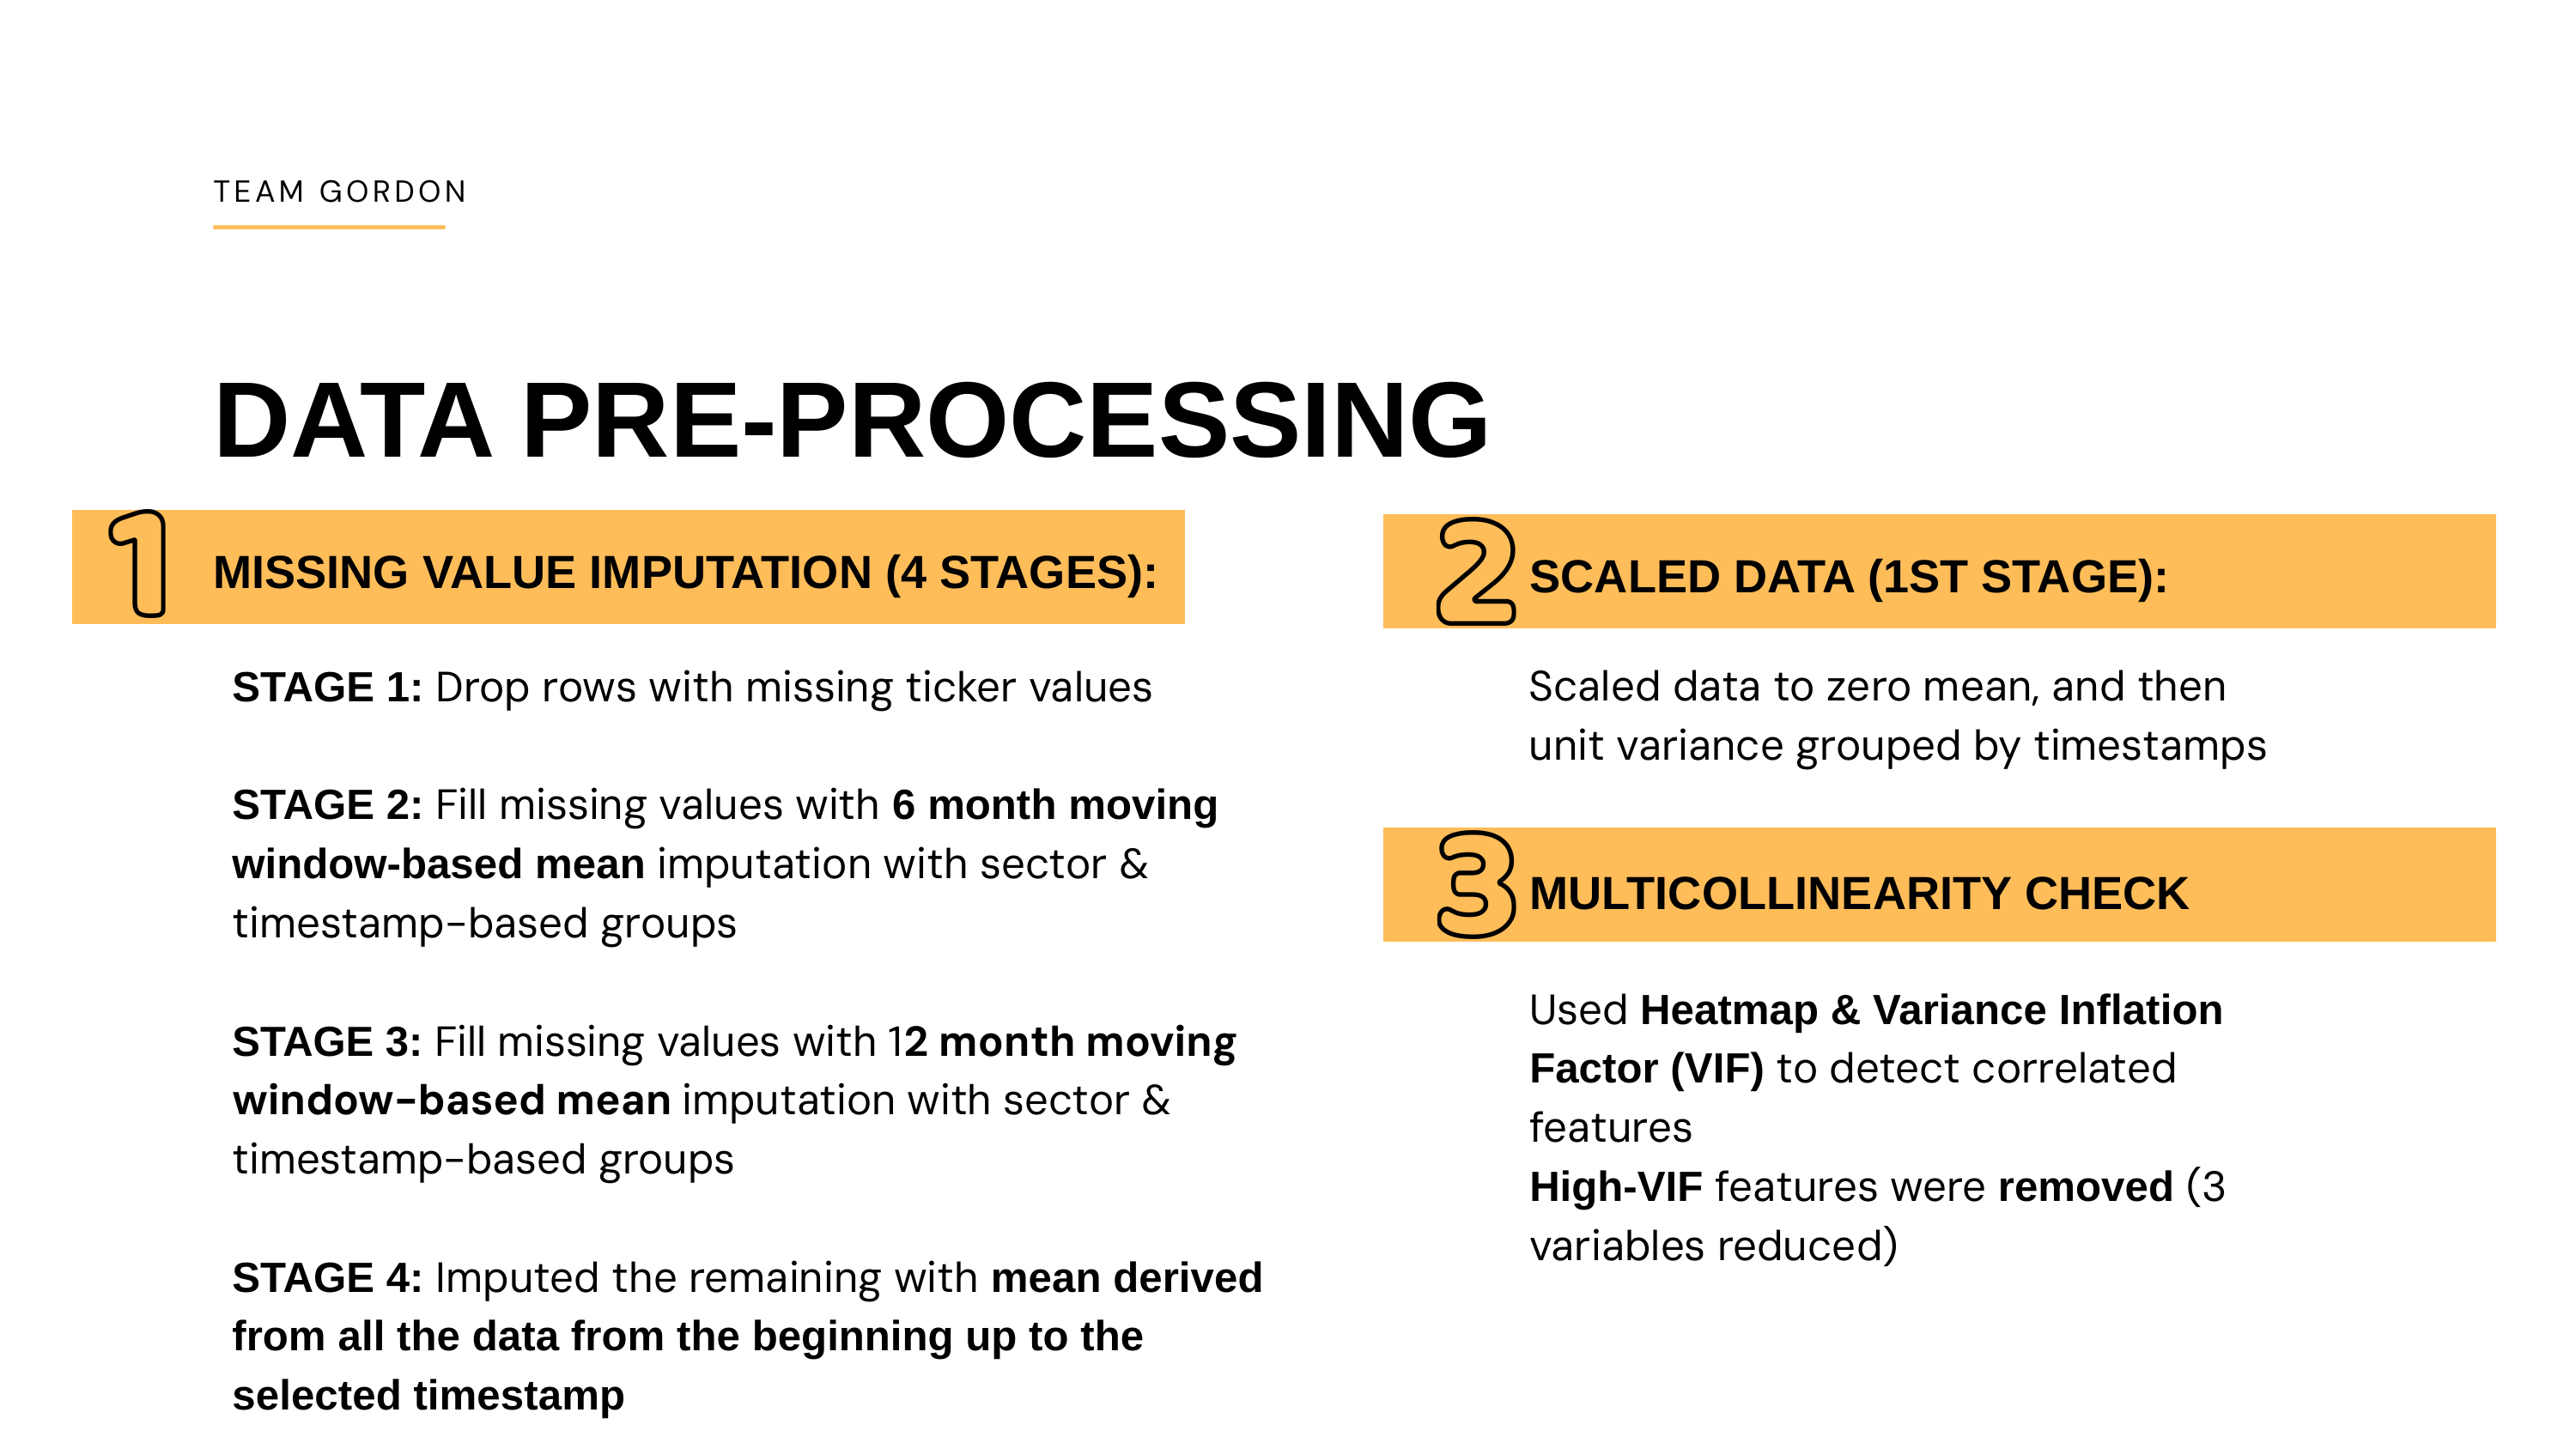

TEAM GORDON

DATA PRE-PROCESSING

MISSING VALUE IMPUTATION (4 STAGES):
SCALED DATA (1ST STAGE):
Scaled data to zero mean, and then unit variance grouped by timestamps
STAGE 1: Drop rows with missing ticker values

STAGE 2: Fill missing values with 6 month moving window-based mean imputation with sector & timestamp-based groups

STAGE 3: Fill missing values with 12 month moving window-based mean imputation with sector & timestamp-based groups

STAGE 4: Imputed the remaining with mean derived from all the data from the beginning up to the selected timestamp

MULTICOLLINEARITY CHECK
Used Heatmap & Variance Inflation Factor (VIF) to detect correlated features
High-VIF features were removed (3 variables reduced)